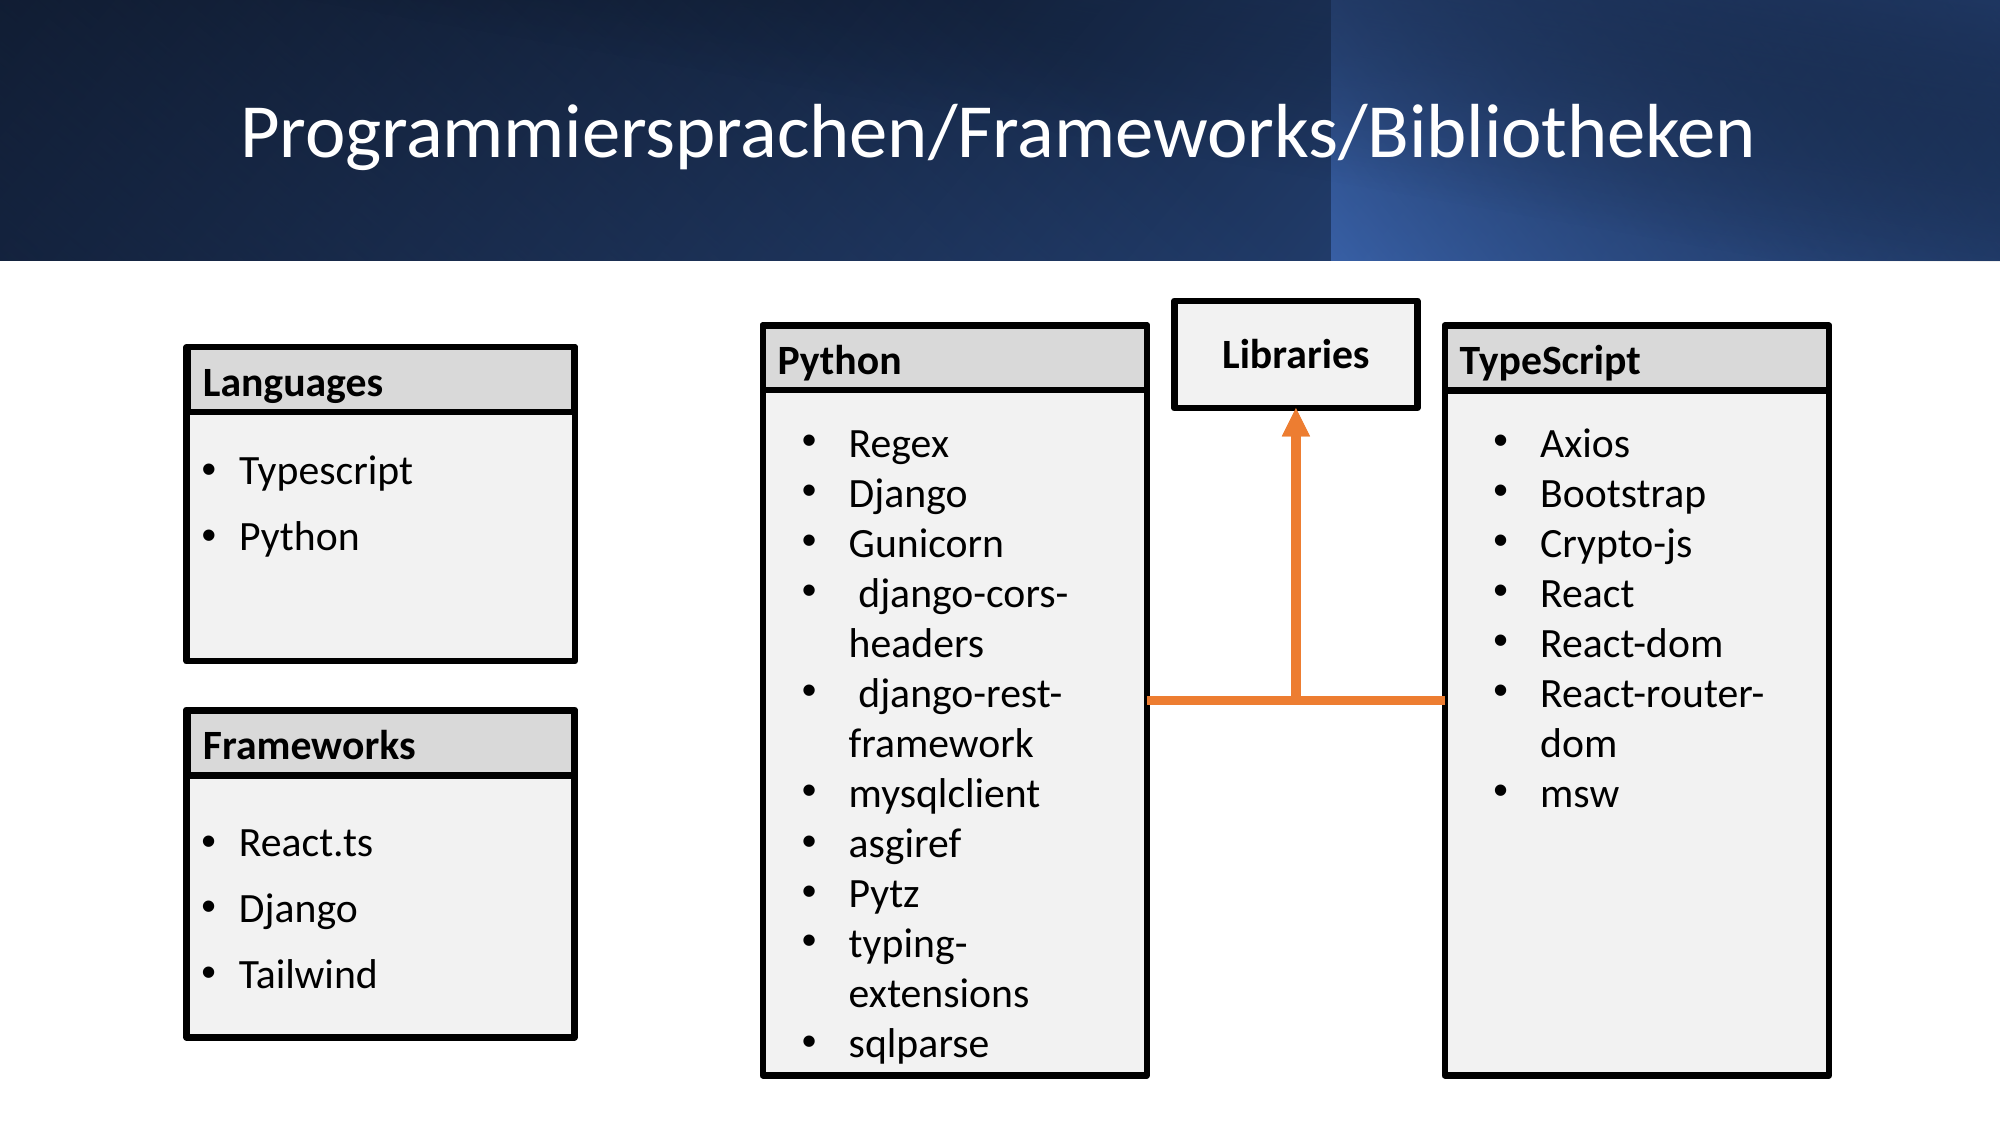

# Programmiersprachen/Frameworks/Bibliotheken
Libraries

Python
TypeScript
Regex
Django
Gunicorn
 django-cors-headers
 django-rest-framework
mysqlclient
asgiref
Pytz
typing-extensions
sqlparse

Axios
Bootstrap
Crypto-js
React
React-dom
React-router-dom
msw

Languages
Typescript
Python

React.ts
Django
Tailwind
Frameworks